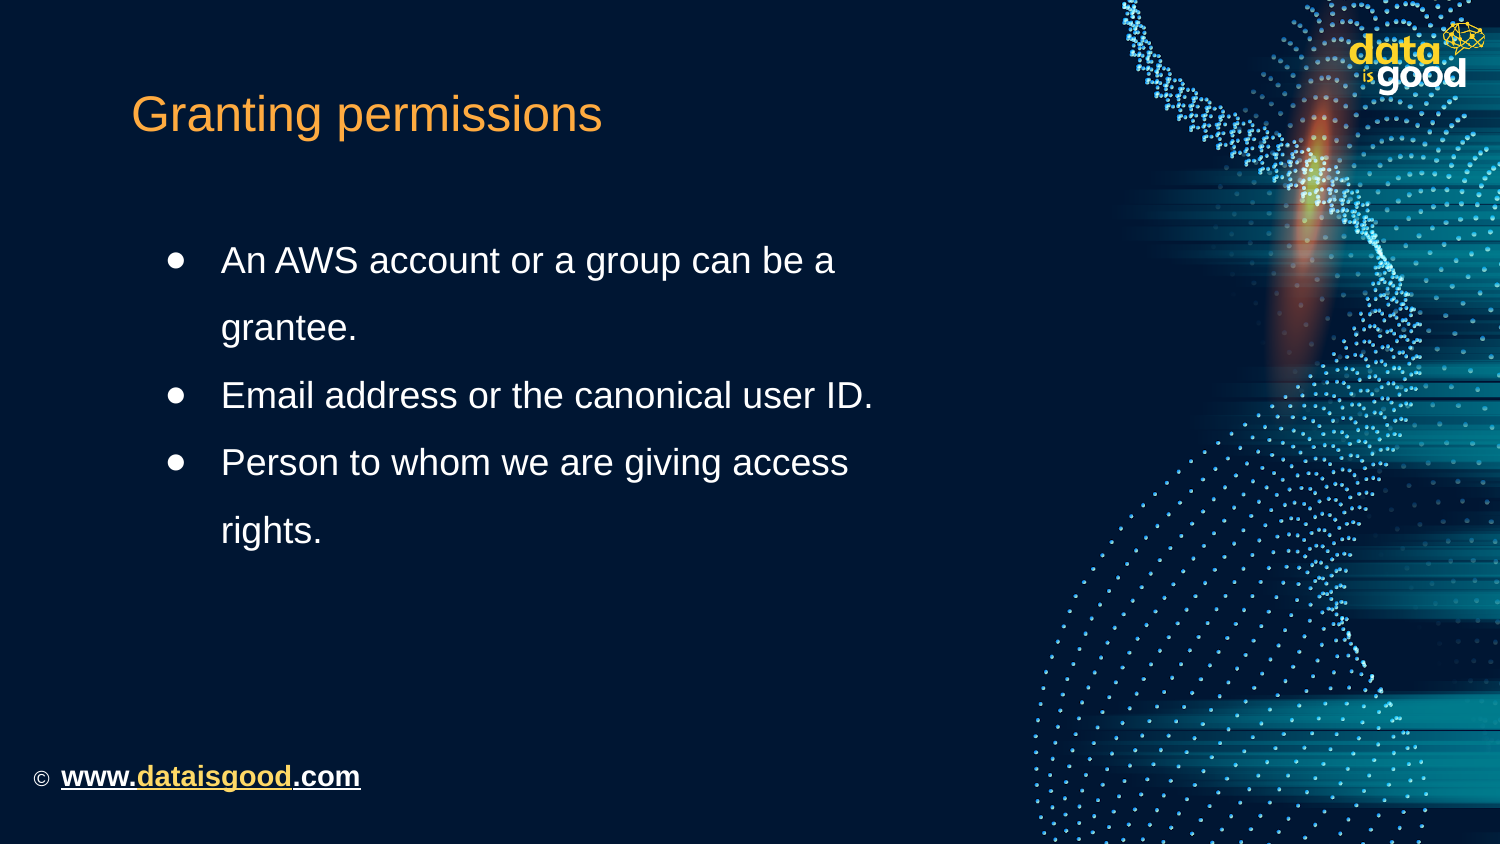

# Granting permissions
An AWS account or a group can be a grantee.
Email address or the canonical user ID.
Person to whom we are giving access rights.